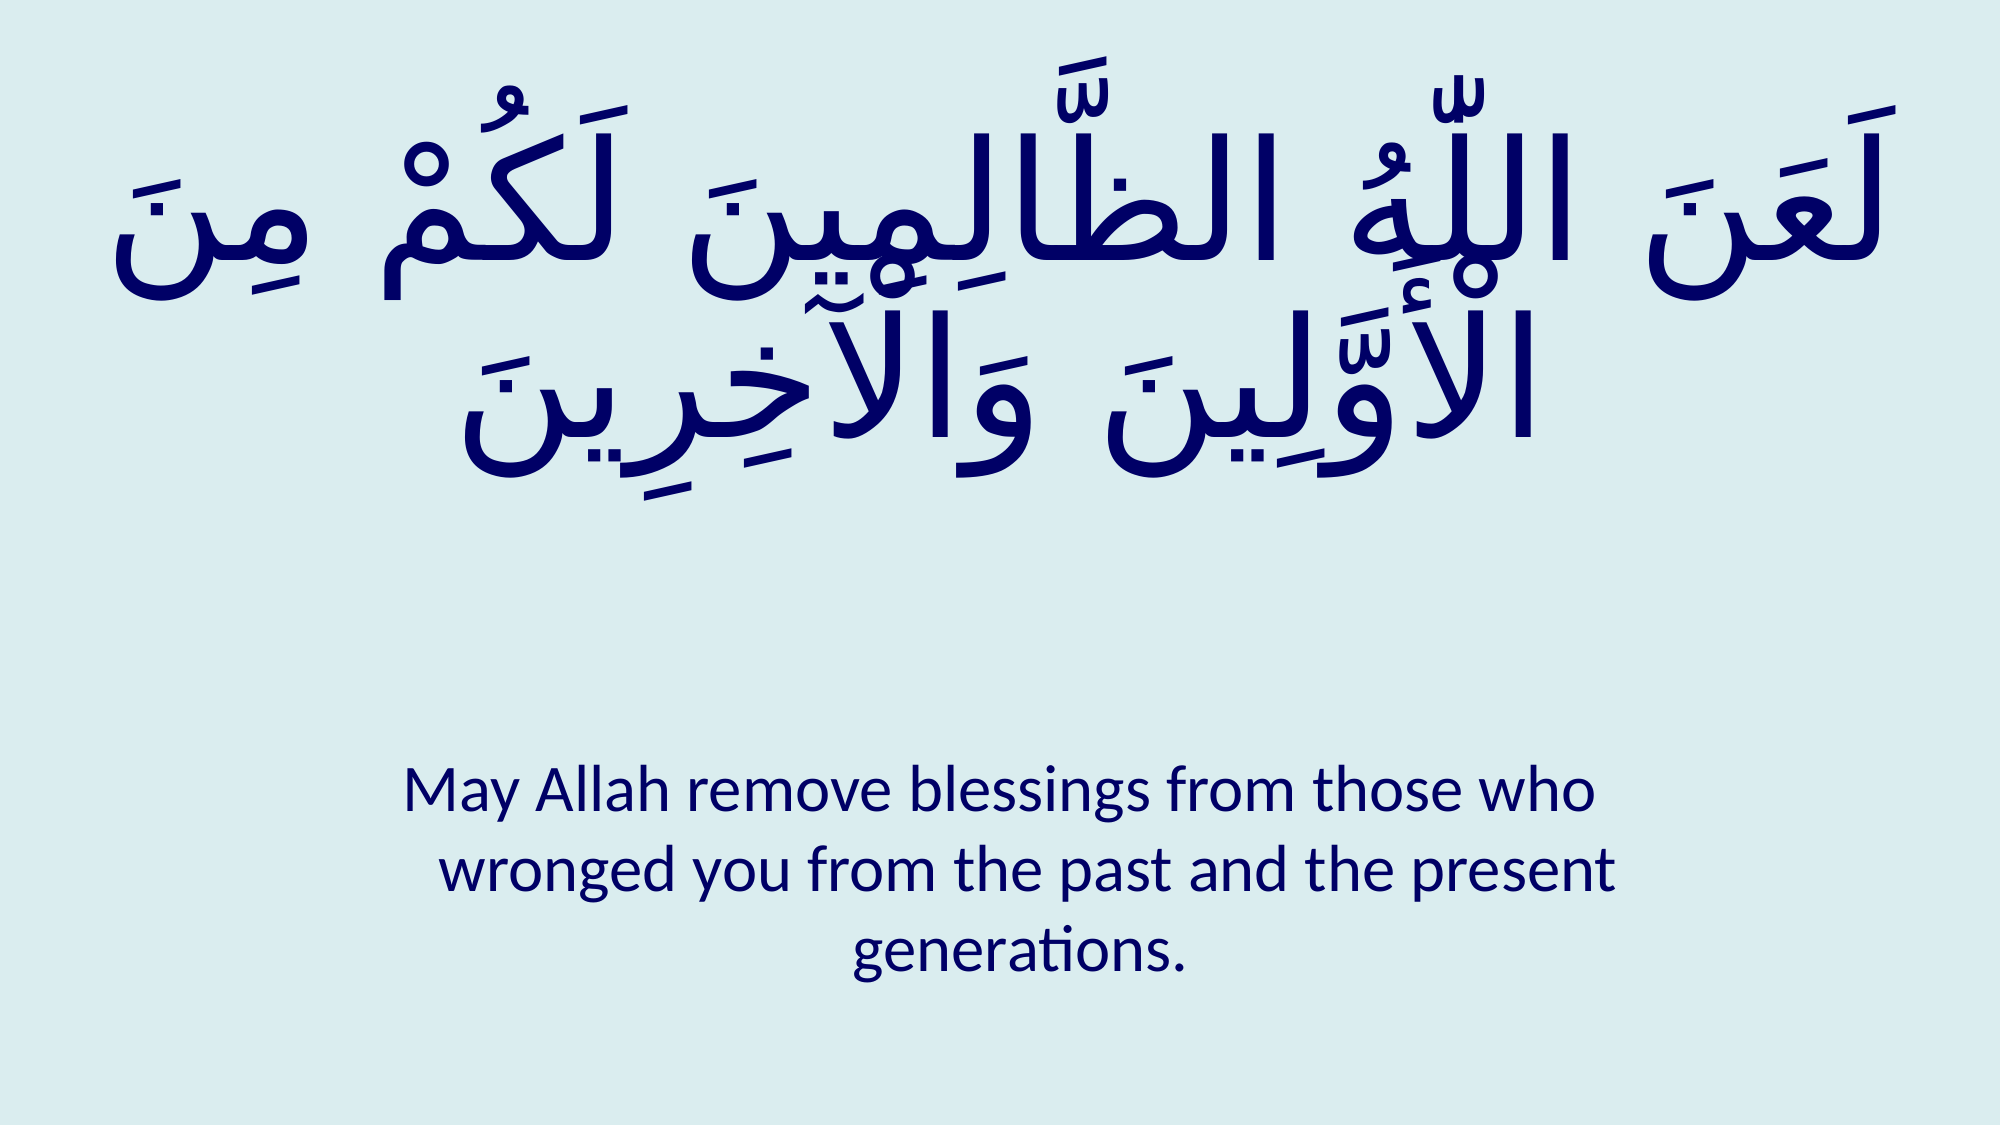

# لَعَنَ اللّٰهُ الظَّالِمِينَ لَكُمْ مِنَ الْأَوَّلِينَ وَالْآخِرِينَ
May Allah remove blessings from those who wronged you from the past and the present generations.